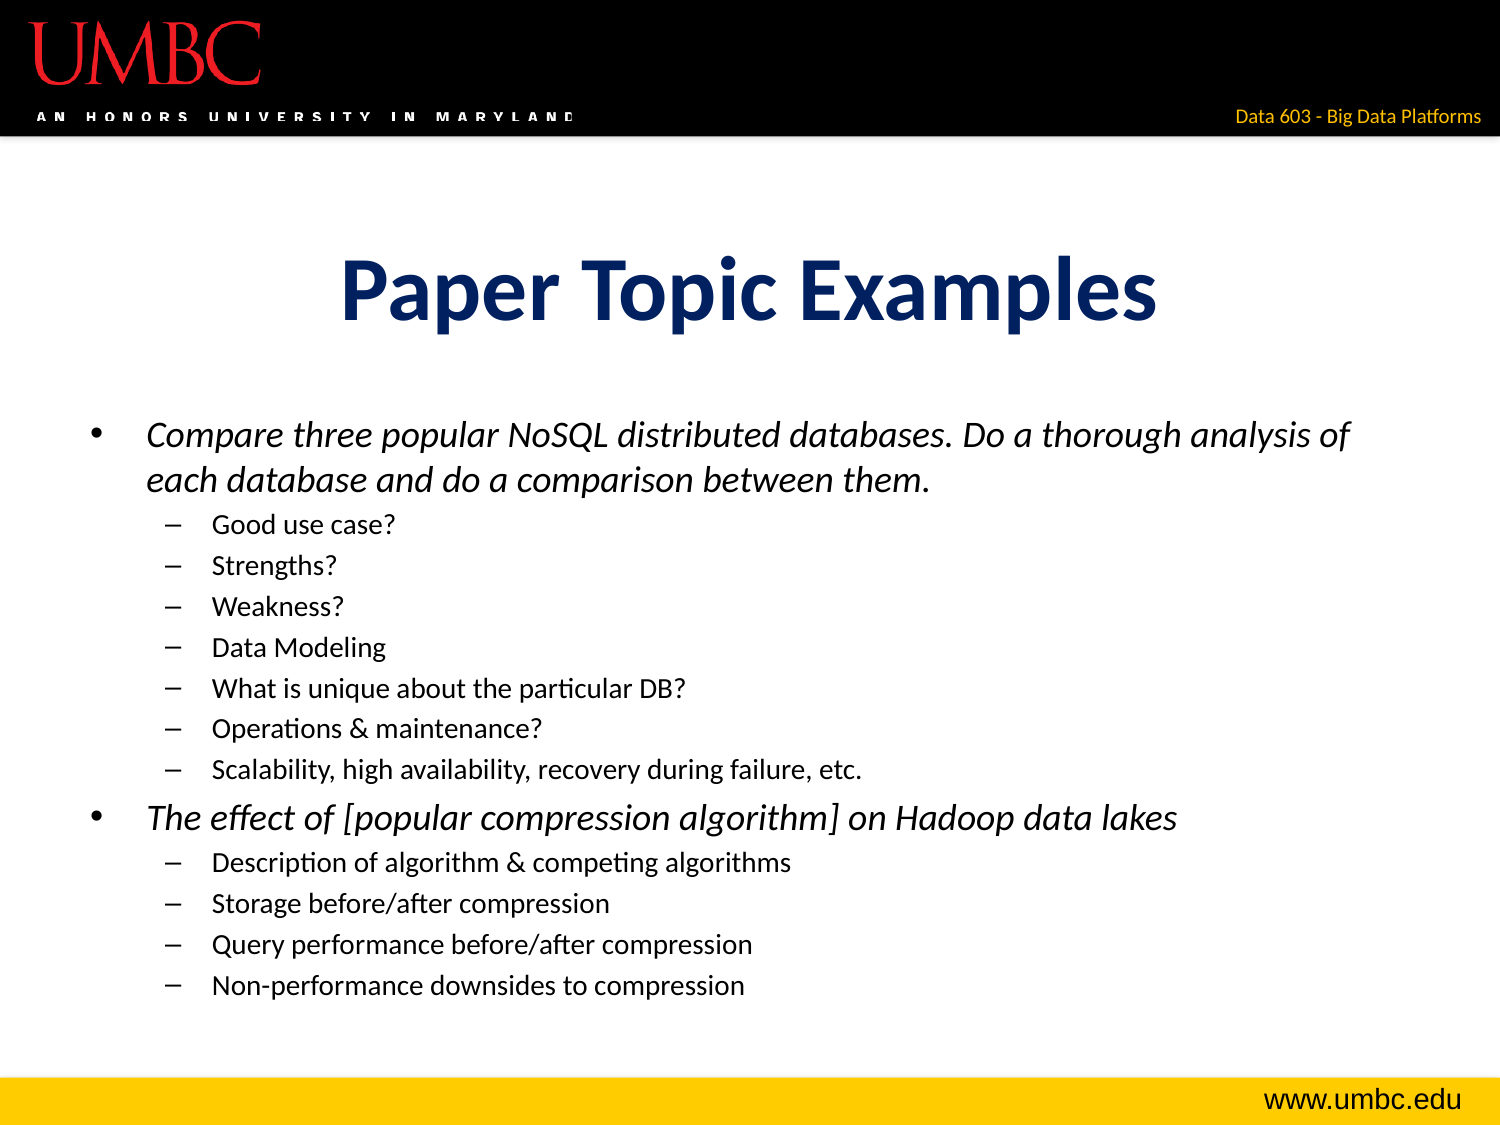

# Paper Topic Examples
Compare three popular NoSQL distributed databases. Do a thorough analysis of each database and do a comparison between them.
Good use case?
Strengths?
Weakness?
Data Modeling
What is unique about the particular DB?
Operations & maintenance?
Scalability, high availability, recovery during failure, etc.
The effect of [popular compression algorithm] on Hadoop data lakes
Description of algorithm & competing algorithms
Storage before/after compression
Query performance before/after compression
Non-performance downsides to compression